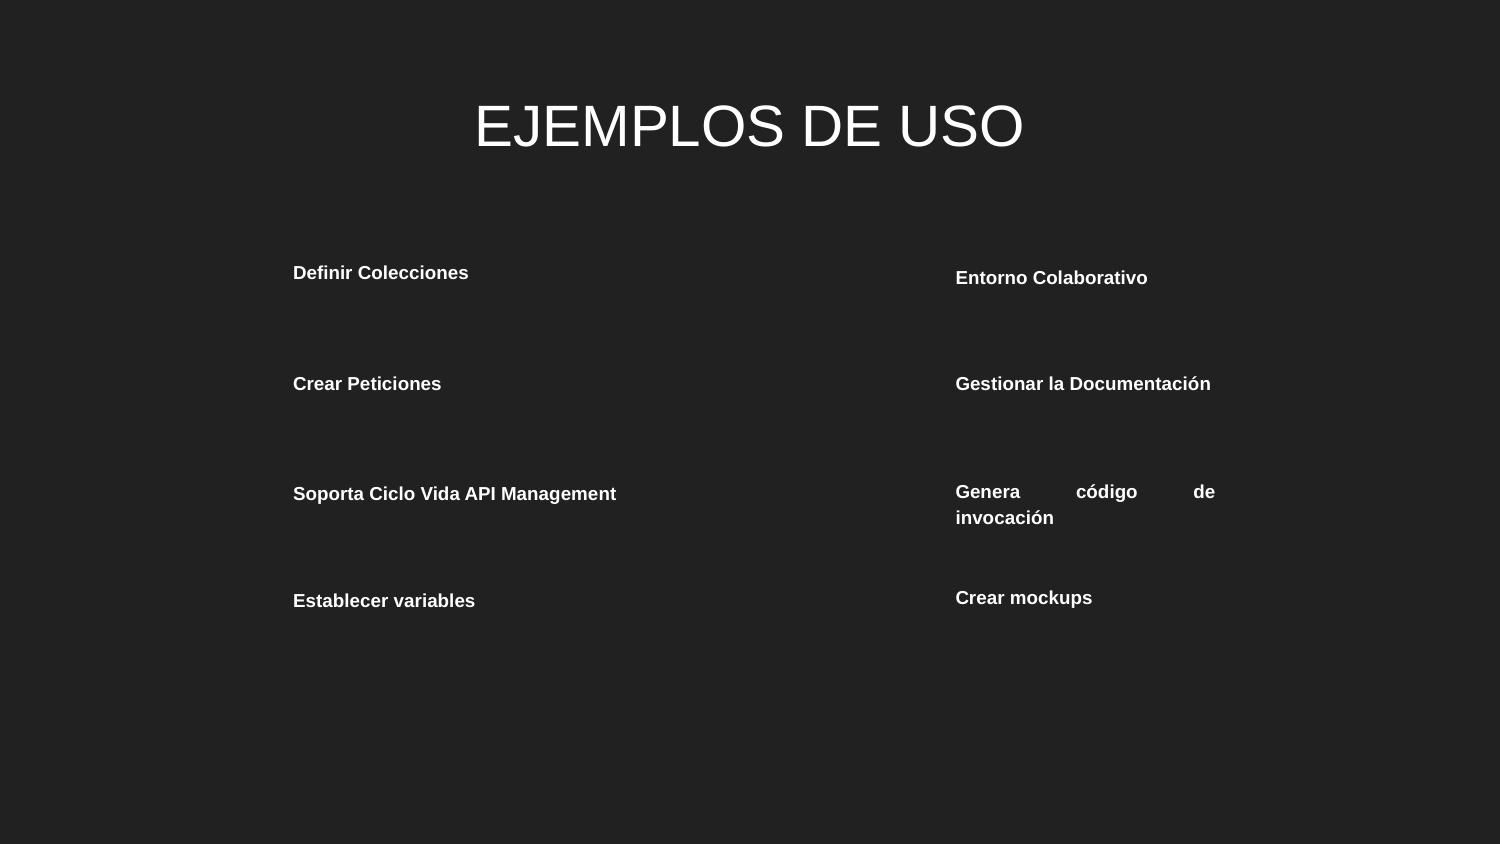

# EJEMPLOS DE USO
Definir Colecciones
Entorno Colaborativo
Crear Peticiones
Gestionar la Documentación
Genera código de invocación
Soporta Ciclo Vida API Management
Crear mockups
Establecer variables